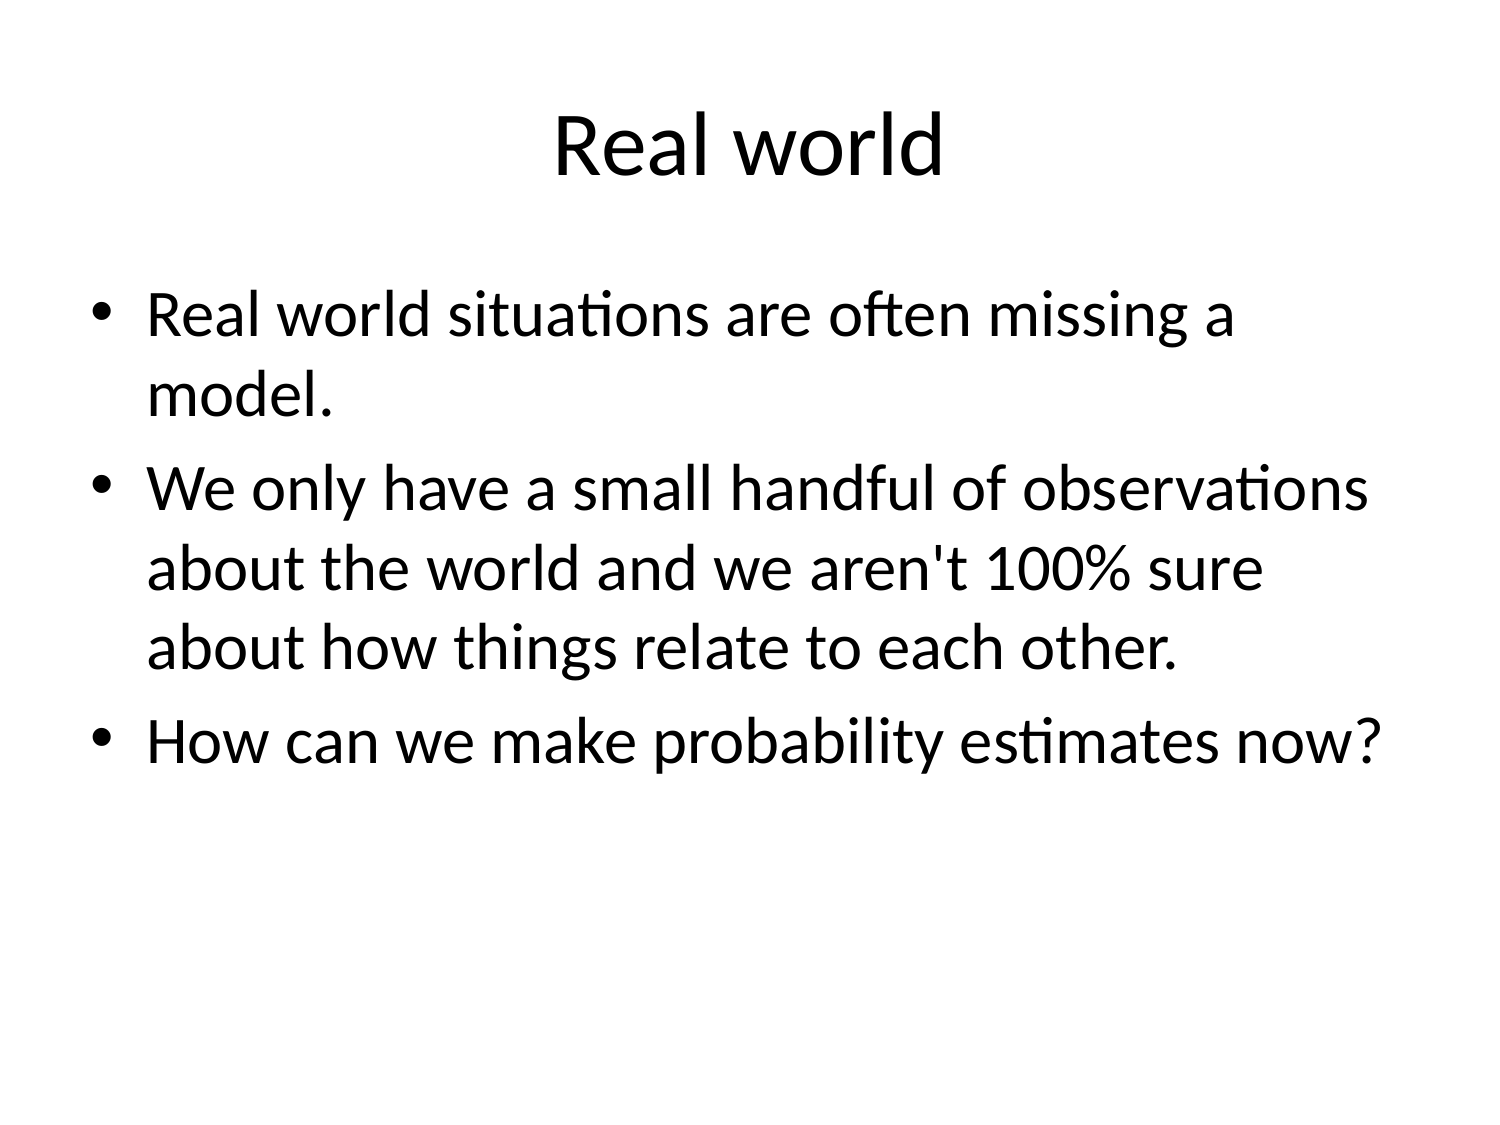

# Real world
Real world situations are often missing a model.
We only have a small handful of observations about the world and we aren't 100% sure about how things relate to each other.
How can we make probability estimates now?